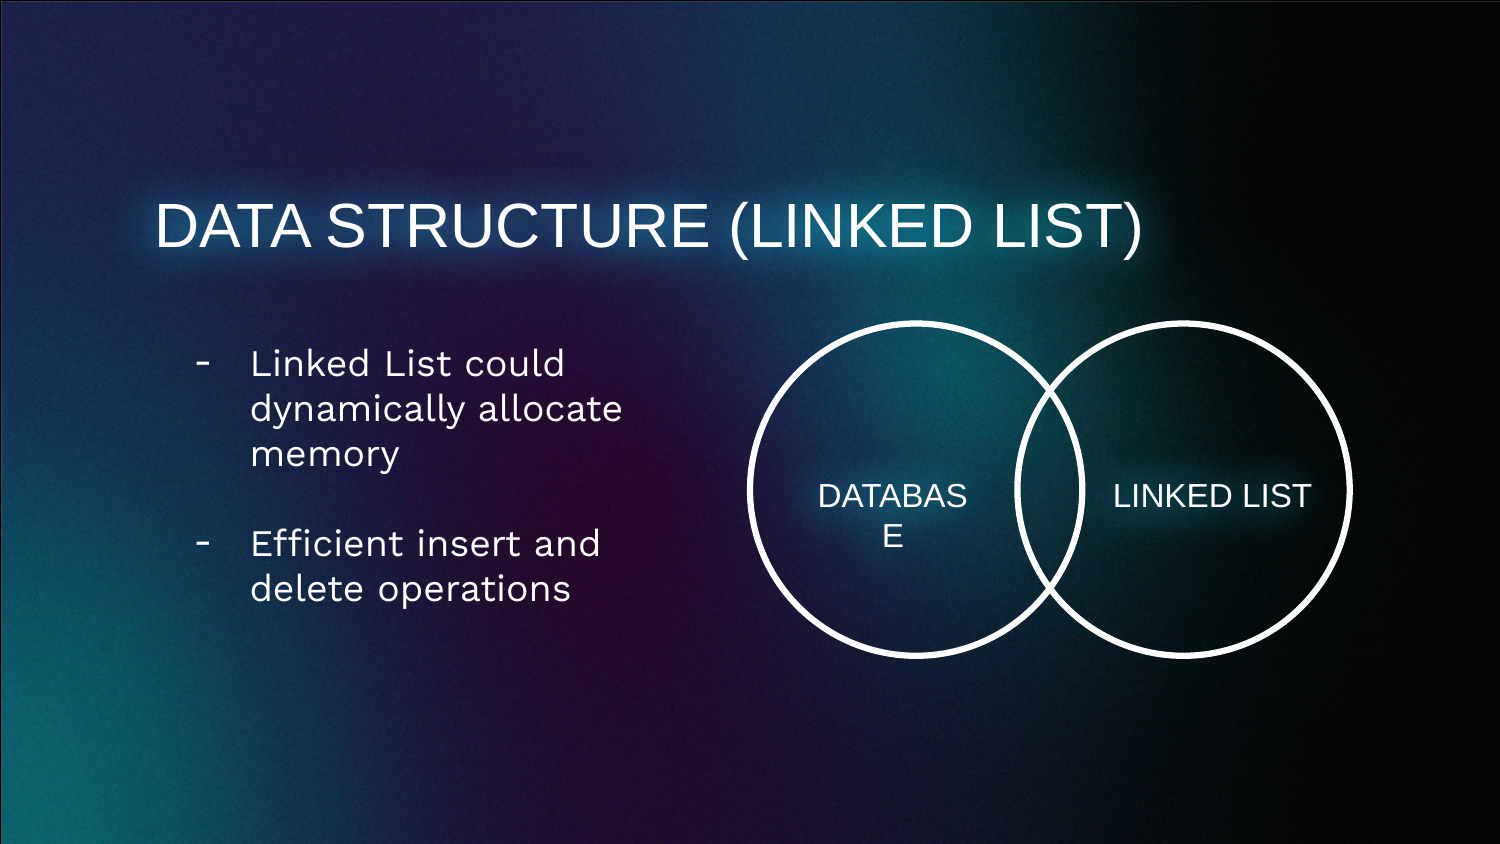

DATA STRUCTURE (LINKED LIST)
Linked List could dynamically allocate memory

Efficient insert and delete operations

DATABASE
LINKED LIST